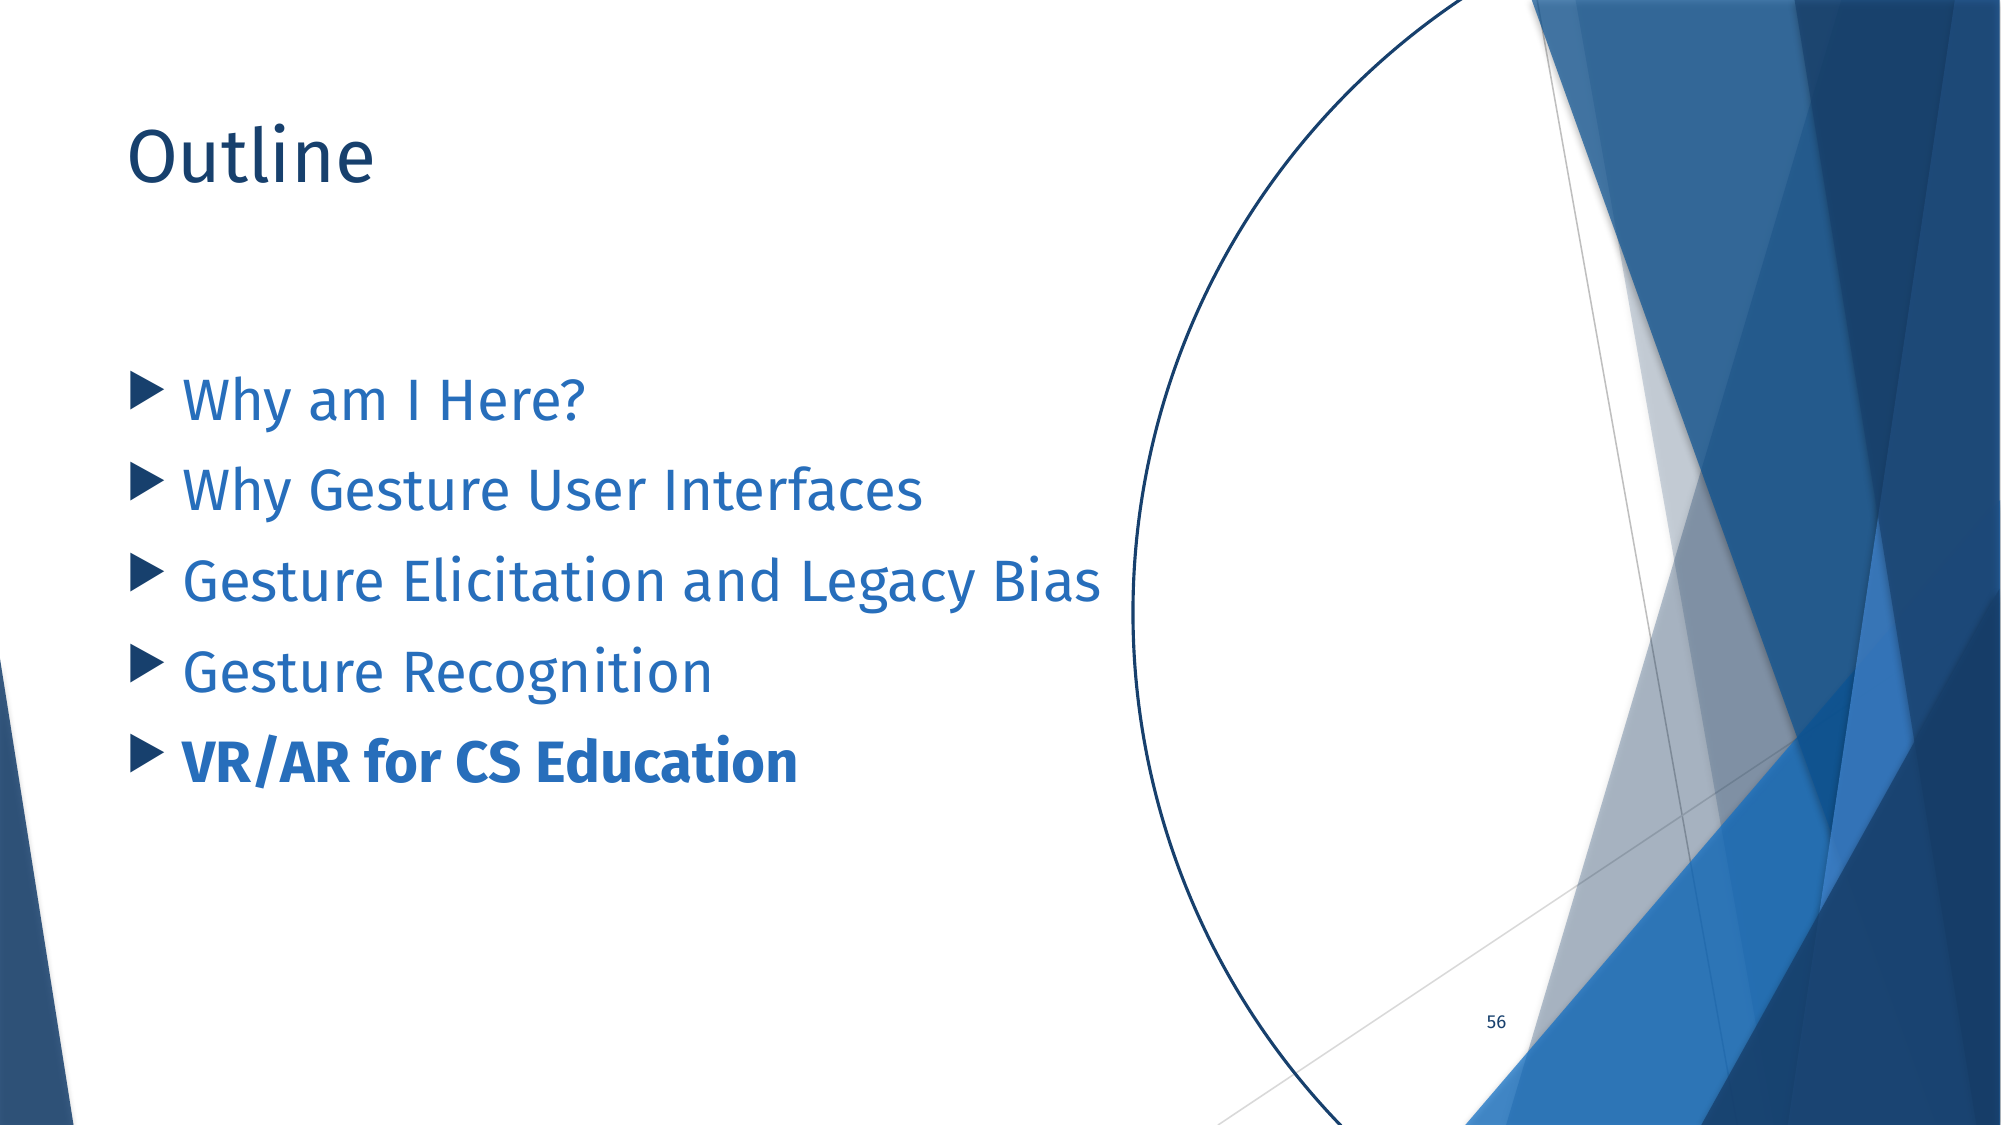

# Outline
Why am I Here?
Why Gesture User Interfaces
Gesture Elicitation and Legacy Bias
Gesture Recognition
VR/AR for CS Education

56